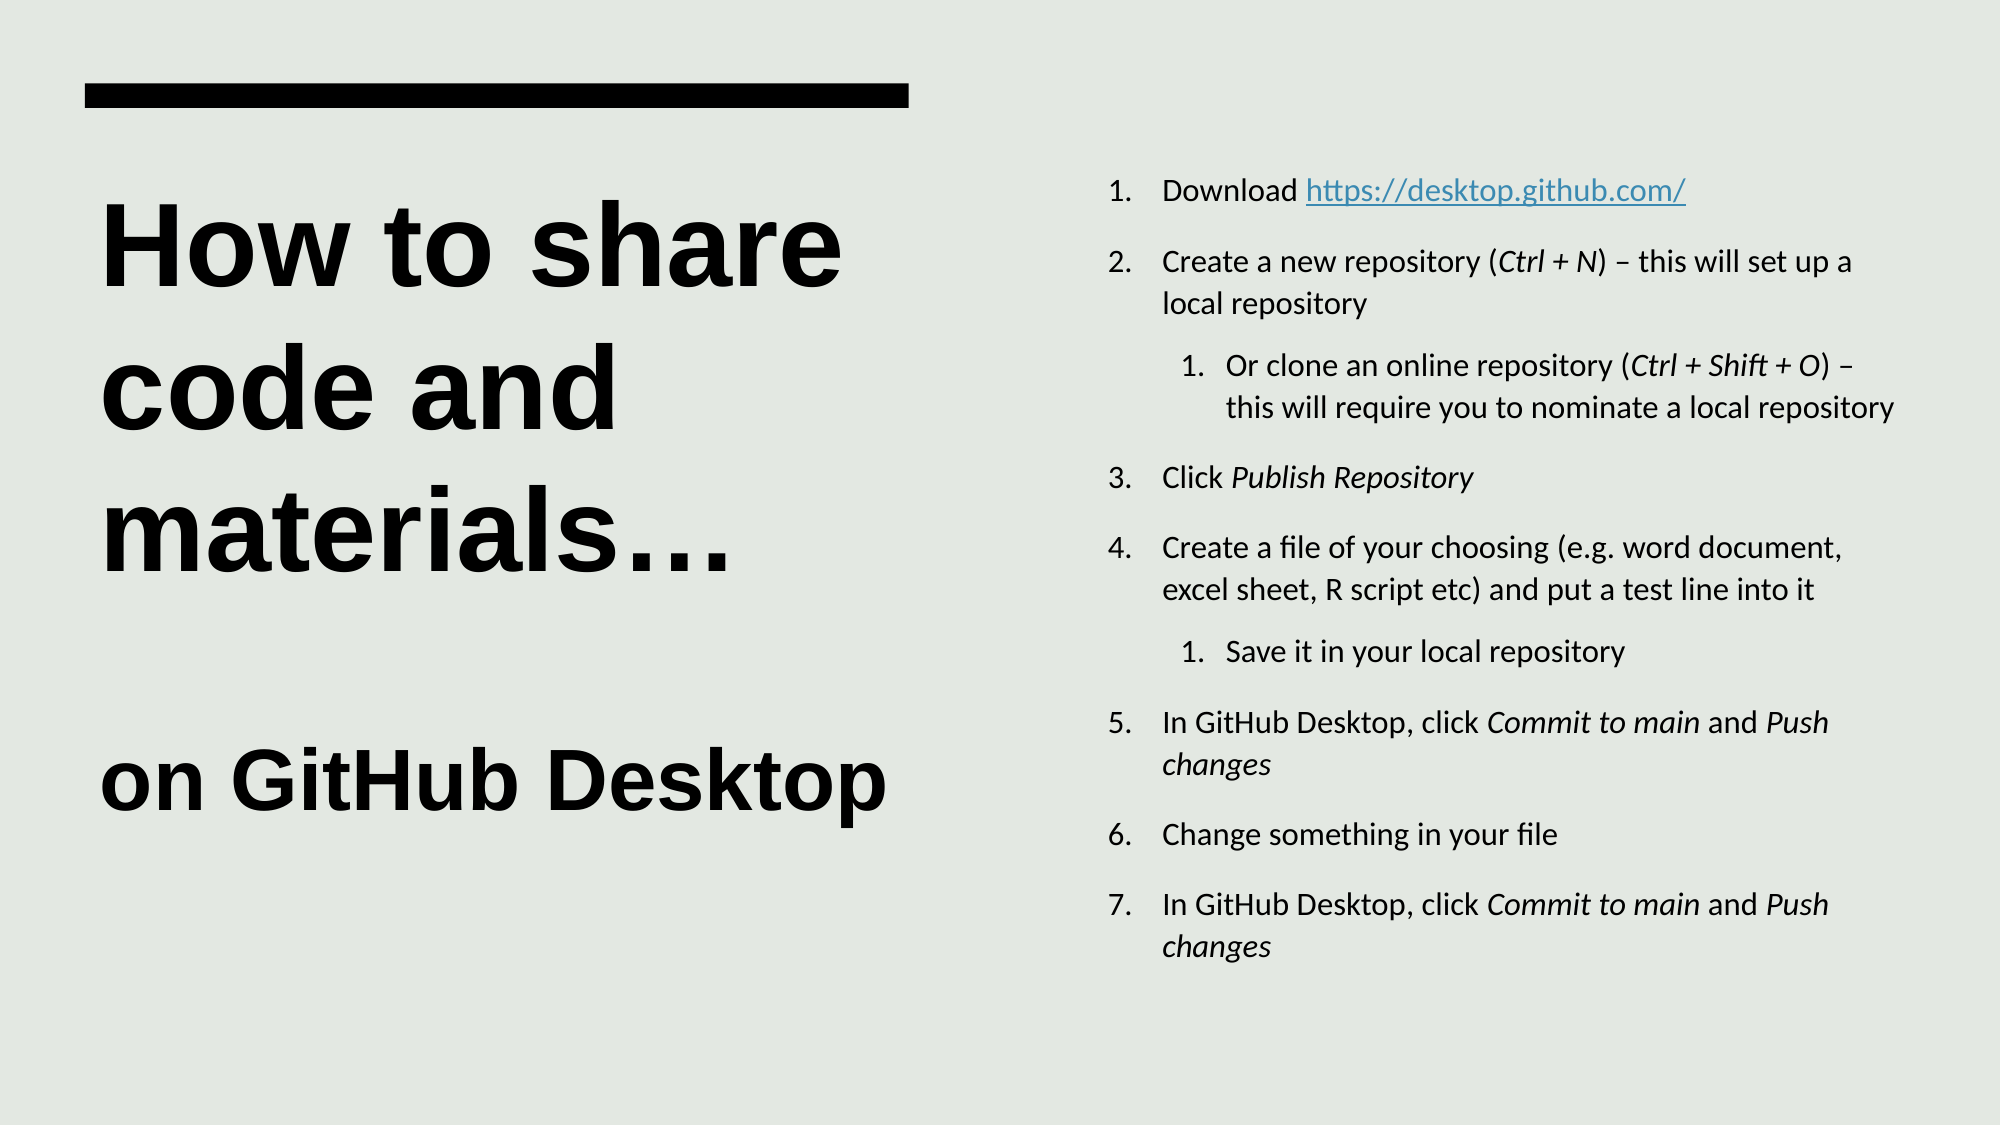

Download https://desktop.github.com/
Create a new repository (Ctrl + N) – this will set up a local repository
Or clone an online repository (Ctrl + Shift + O) – this will require you to nominate a local repository
Click Publish Repository
Create a file of your choosing (e.g. word document, excel sheet, R script etc) and put a test line into it
Save it in your local repository
In GitHub Desktop, click Commit to main and Push changes
Change something in your file
In GitHub Desktop, click Commit to main and Push changes

# How to share code and materials… on GitHub Desktop